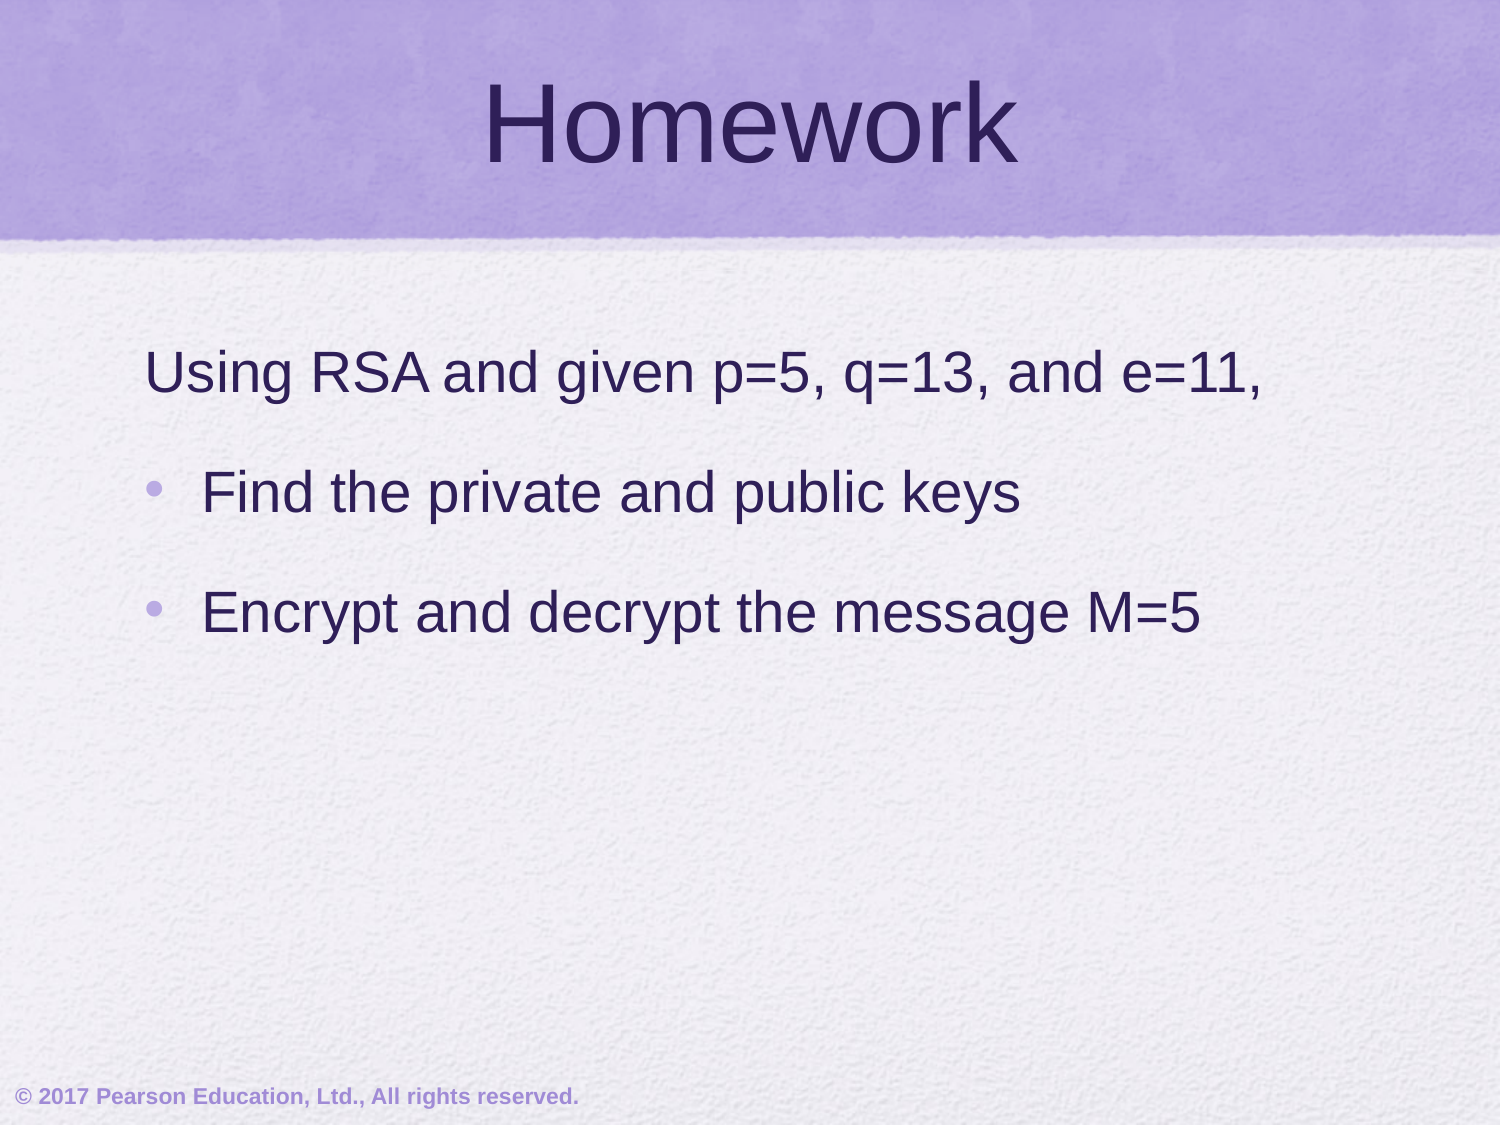

# Homework
Using RSA and given p=5, q=13, and e=11,
Find the private and public keys
Encrypt and decrypt the message M=5

© 2017 Pearson Education, Ltd., All rights reserved.